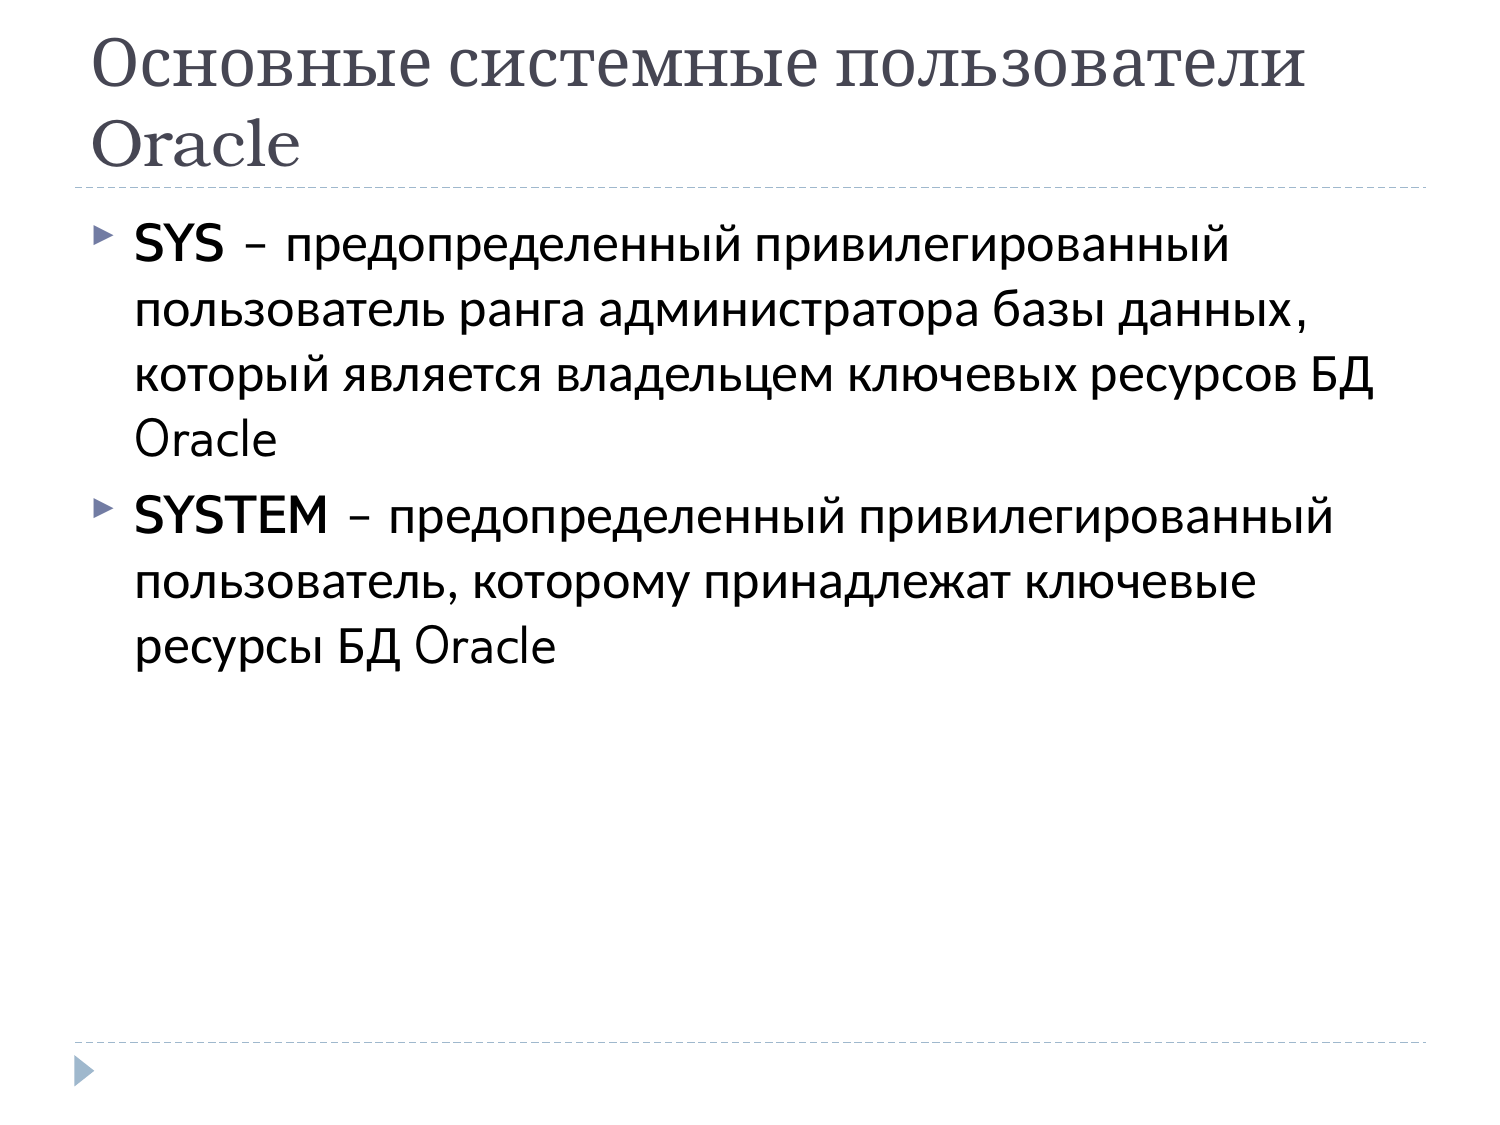

# Основные системные пользователи Oracle
SYS – предопределенный привилегированный пользователь ранга администратора базы данных, который является владельцем ключевых ресурсов БД Oracle
SYSTEM – предопределенный привилегированный пользователь, которому принадлежат ключевые ресурсы БД Oracle